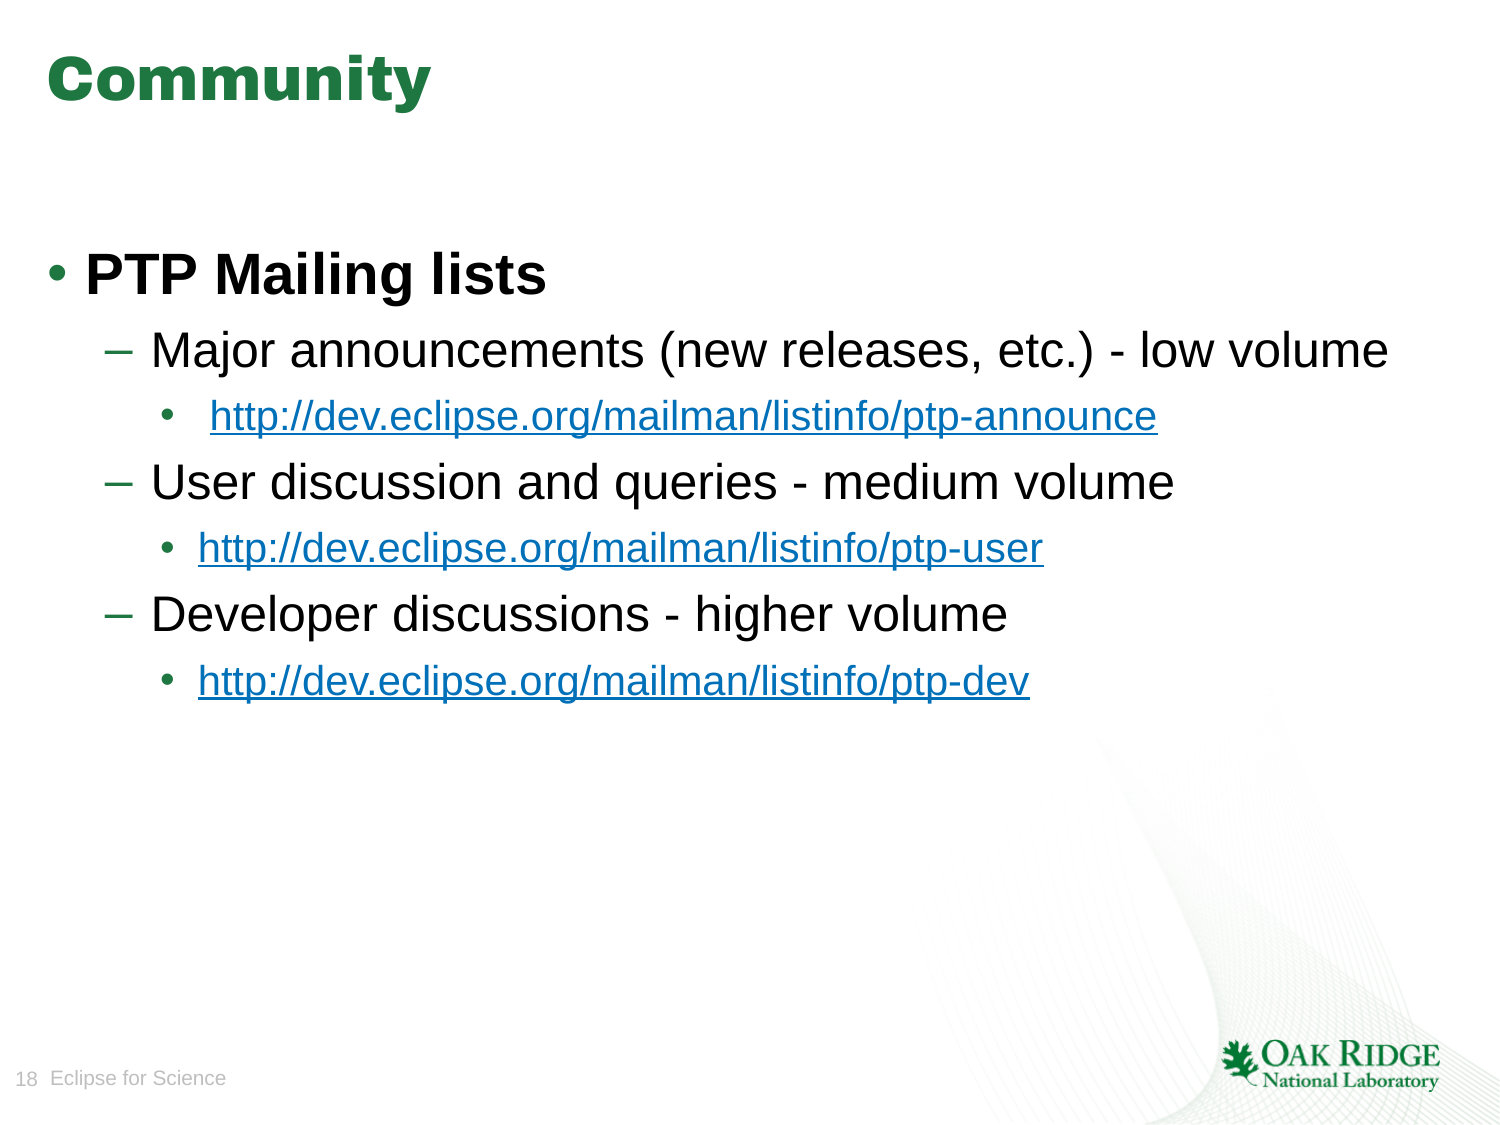

# Community
PTP Mailing lists
Major announcements (new releases, etc.) - low volume
 http://dev.eclipse.org/mailman/listinfo/ptp-announce
User discussion and queries - medium volume
http://dev.eclipse.org/mailman/listinfo/ptp-user
Developer discussions - higher volume
http://dev.eclipse.org/mailman/listinfo/ptp-dev